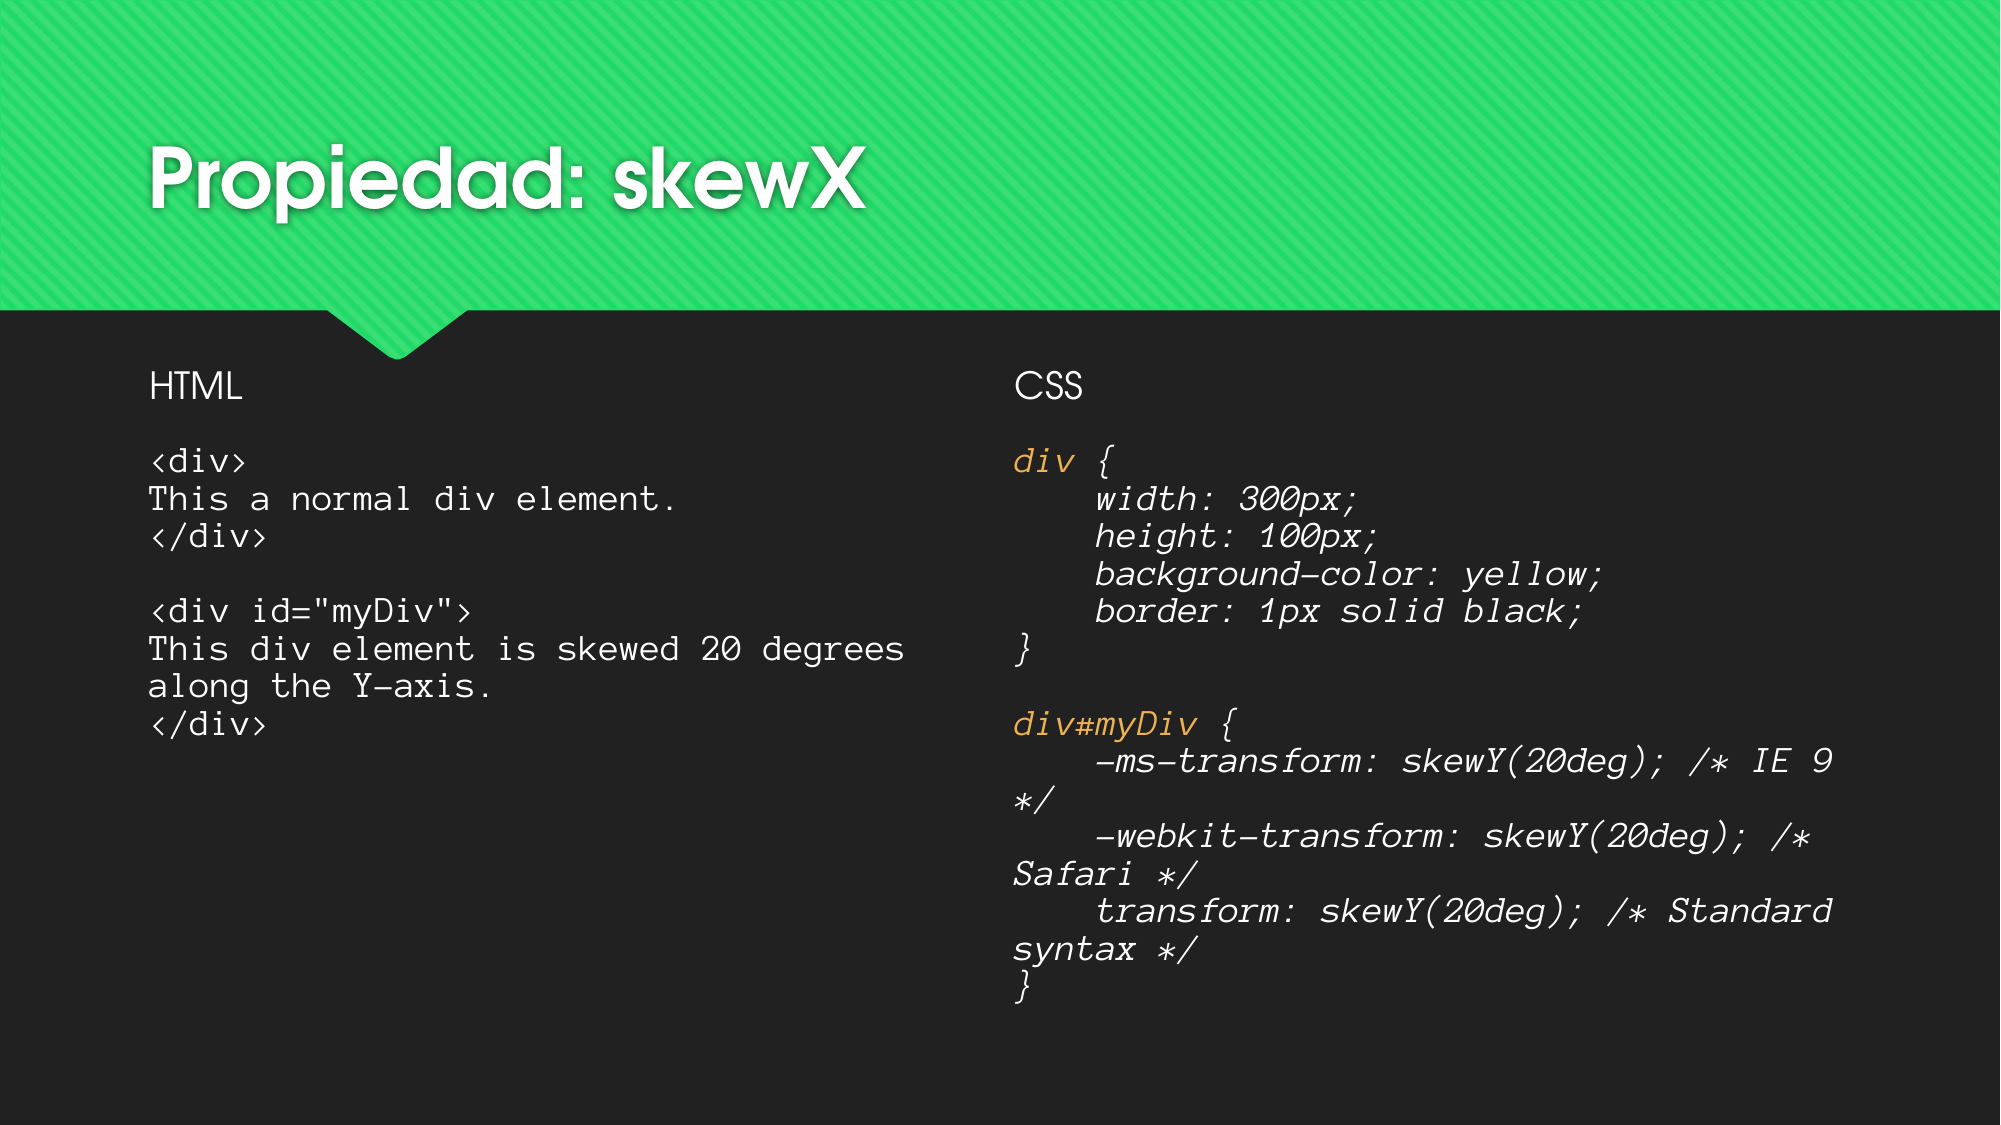

# Propiedad: skewX
| HTML <div> This a normal div element. </div> <div id="myDiv"> This div element is skewed 20 degrees along the Y-axis. </div> | CSS div { width: 300px; height: 100px; background-color: yellow; border: 1px solid black; } div#myDiv { -ms-transform: skewY(20deg); /\* IE 9 \*/ -webkit-transform: skewY(20deg); /\* Safari \*/ transform: skewY(20deg); /\* Standard syntax \*/ } |
| --- | --- |